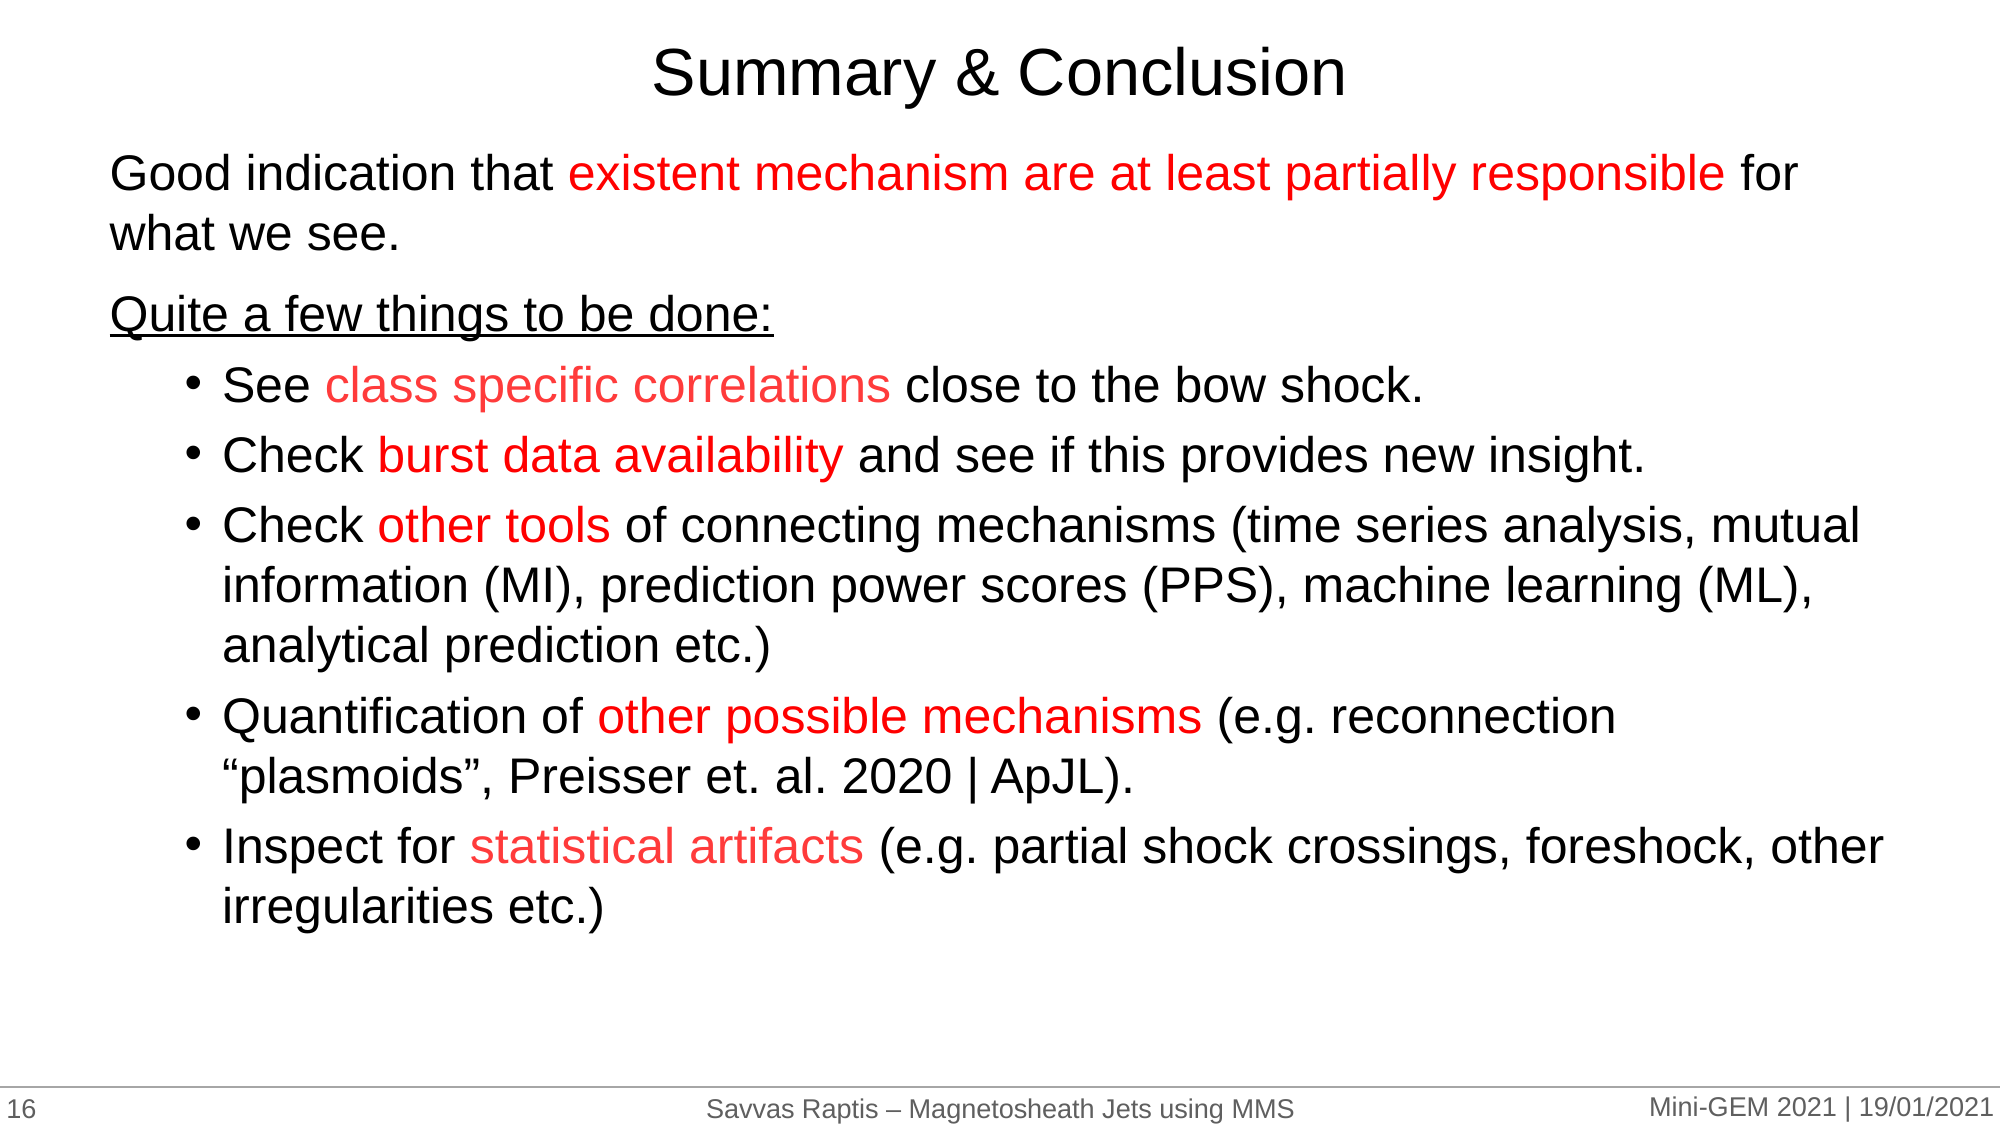

# Summary & Conclusion
Good indication that existent mechanism are at least partially responsible for what we see.
Quite a few things to be done:
See class specific correlations close to the bow shock.
Check burst data availability and see if this provides new insight.
Check other tools of connecting mechanisms (time series analysis, mutual information (MI), prediction power scores (PPS), machine learning (ML), analytical prediction etc.)
Quantification of other possible mechanisms (e.g. reconnection “plasmoids”, Preisser et. al. 2020 | ApJL).
Inspect for statistical artifacts (e.g. partial shock crossings, foreshock, other irregularities etc.)